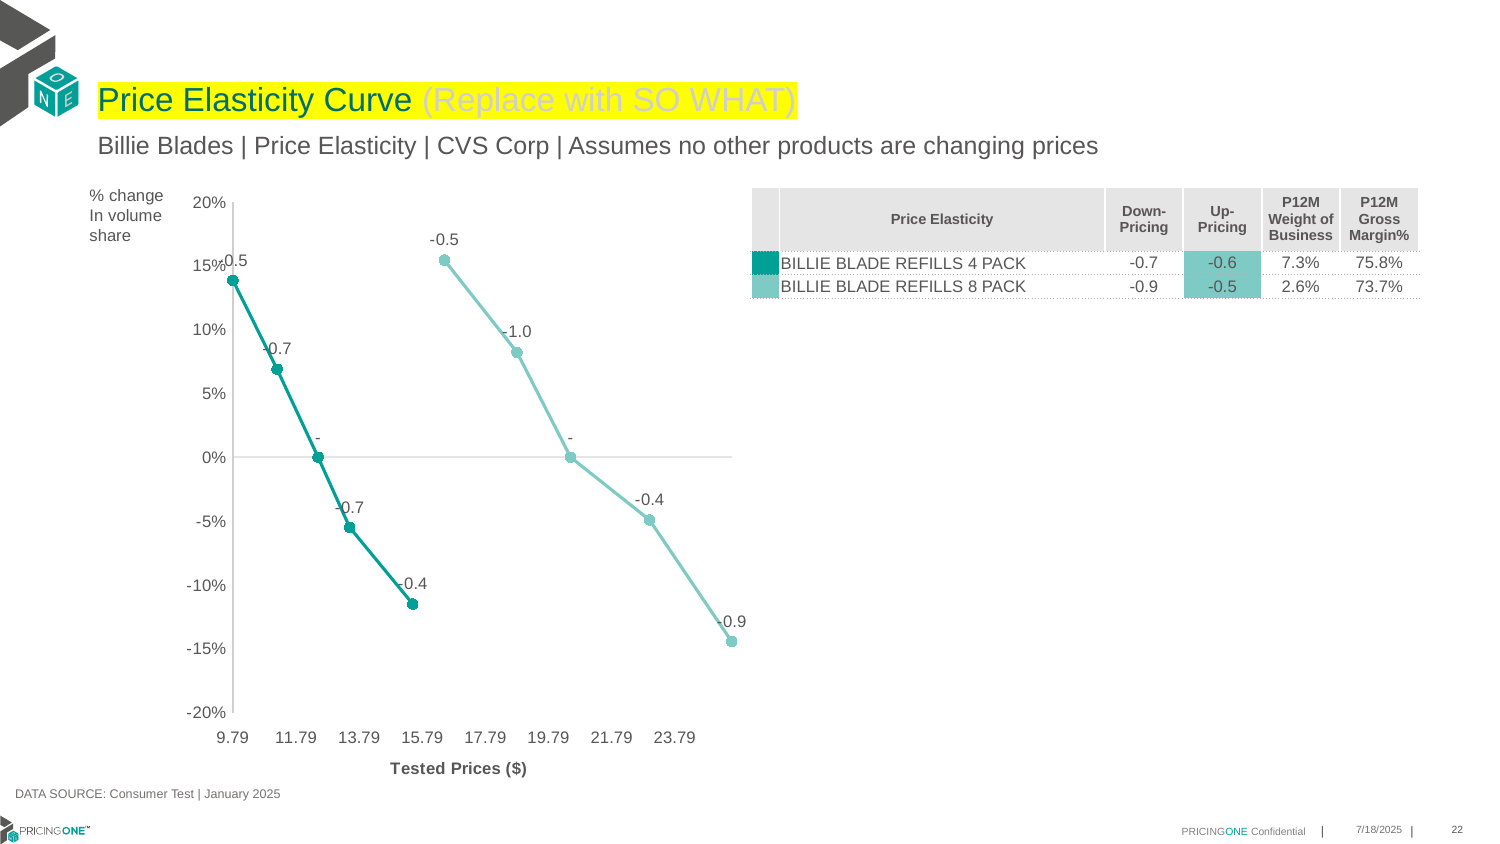

# Price Elasticity Curve (Replace with SO WHAT)
Billie Blades | Price Elasticity | CVS Corp | Assumes no other products are changing prices
% change In volume share
|  | Price Elasticity | Down-Pricing | Up-Pricing | P12M Weight of Business | P12M Gross Margin% |
| --- | --- | --- | --- | --- | --- |
|  | BILLIE BLADE REFILLS 4 PACK | -0.7 | -0.6 | 7.3% | 75.8% |
|  | BILLIE BLADE REFILLS 8 PACK | -0.9 | -0.5 | 2.6% | 73.7% |

### Chart

| Category | BILLIE BLADE REFILLS 4 PACK | BILLIE BLADE REFILLS 8 PACK |
|---|---|---|
DATA SOURCE: Consumer Test | January 2025

7/18/2025
22